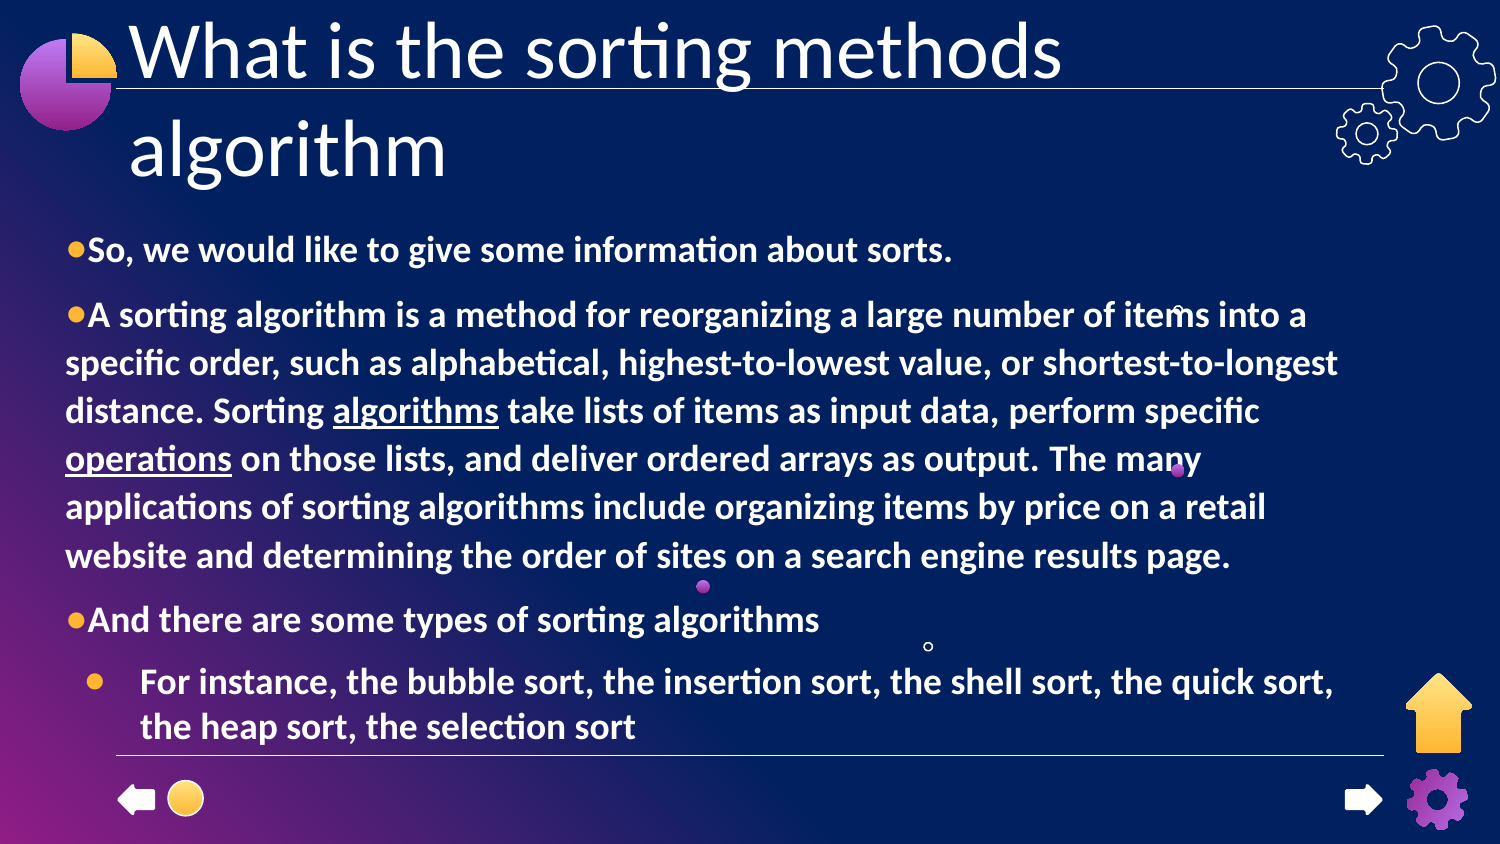

# What is the sorting methods algorithm

So, we would like to give some information about sorts.
A sorting algorithm is a method for reorganizing a large number of items into a specific order, such as alphabetical, highest-to-lowest value, or shortest-to-longest distance. Sorting algorithms take lists of items as input data, perform specific operations on those lists, and deliver ordered arrays as output. The many applications of sorting algorithms include organizing items by price on a retail website and determining the order of sites on a search engine results page.
And there are some types of sorting algorithms
For instance, the bubble sort, the insertion sort, the shell sort, the quick sort, the heap sort, the selection sort